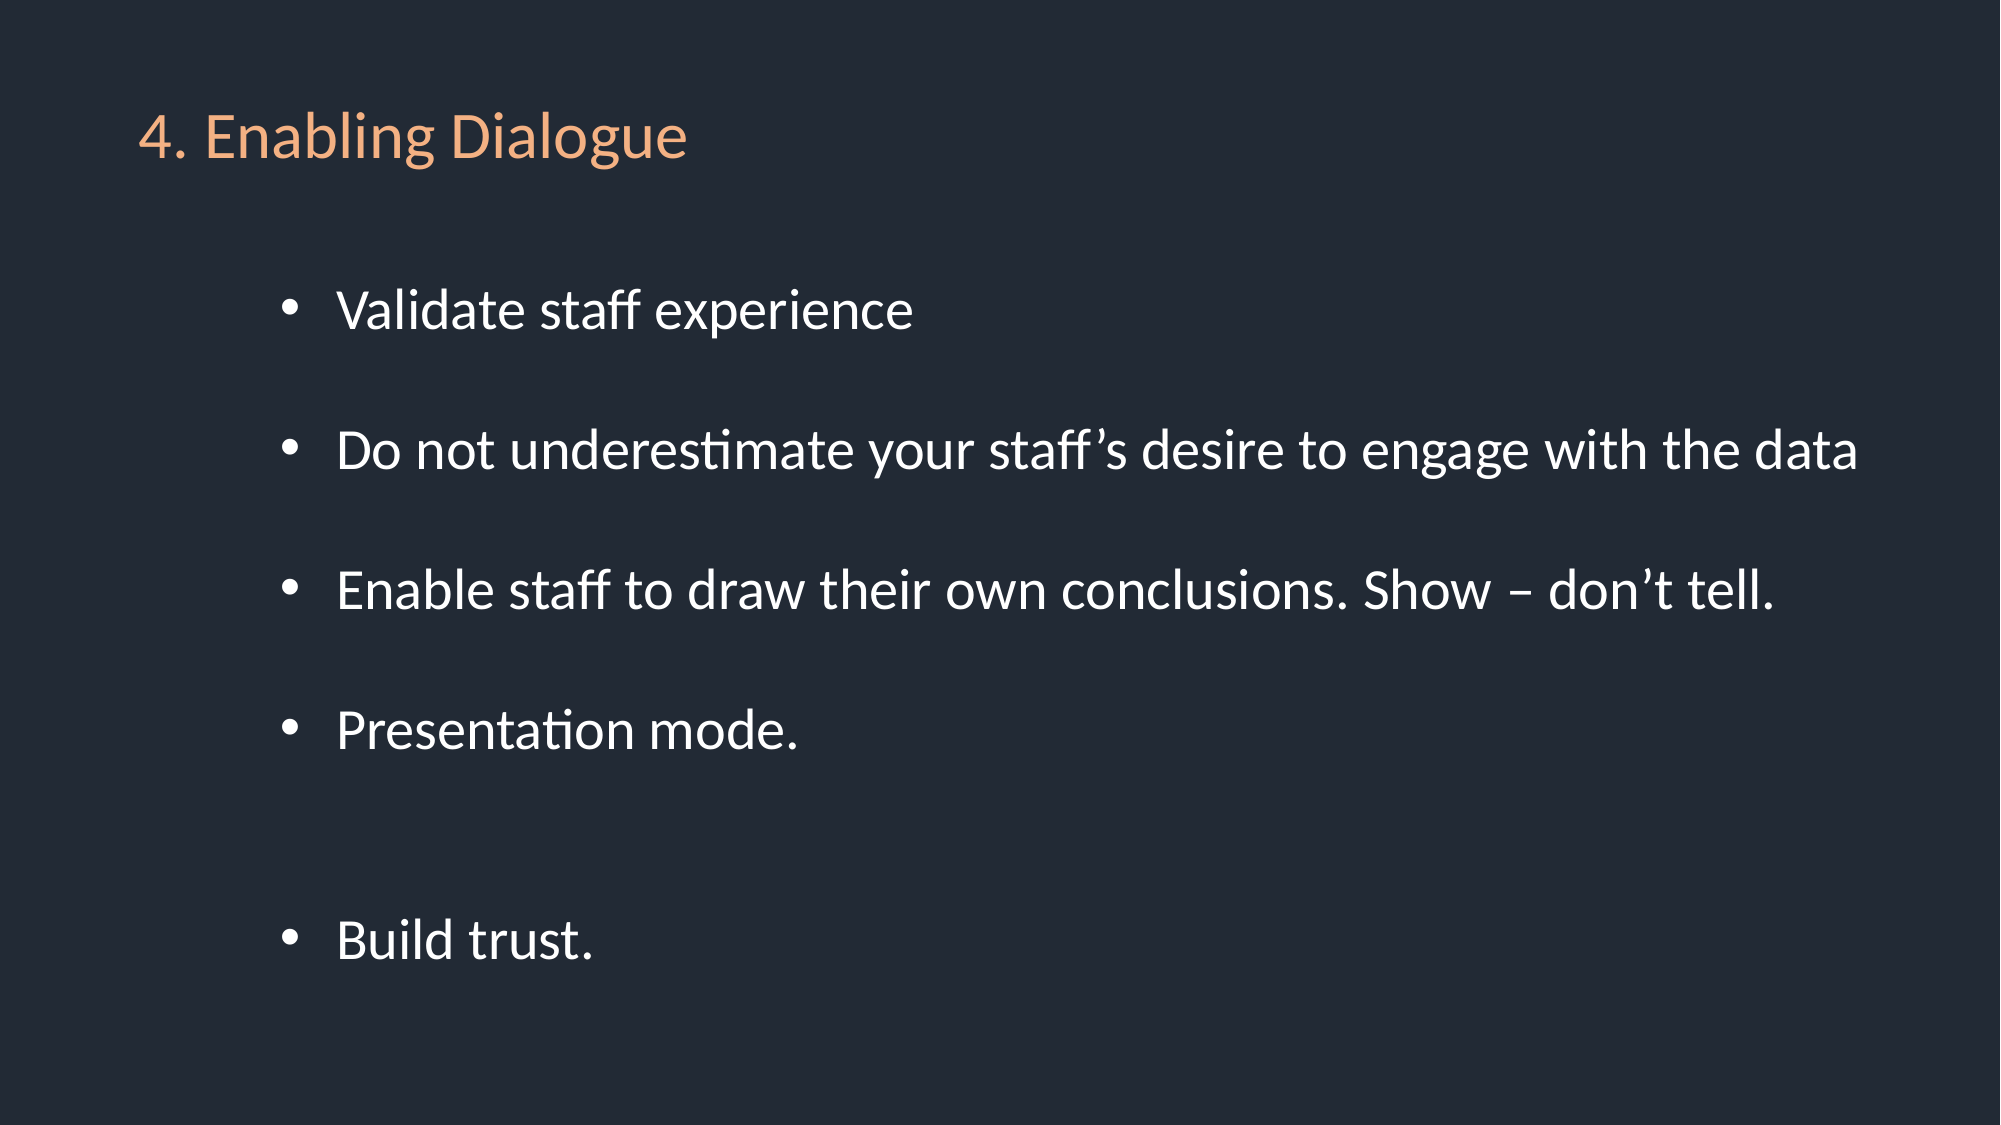

4. Enabling Dialogue
Validate staff experience

Do not underestimate your staff’s desire to engage with the data

Enable staff to draw their own conclusions. Show – don’t tell.

Presentation mode.

Build trust.